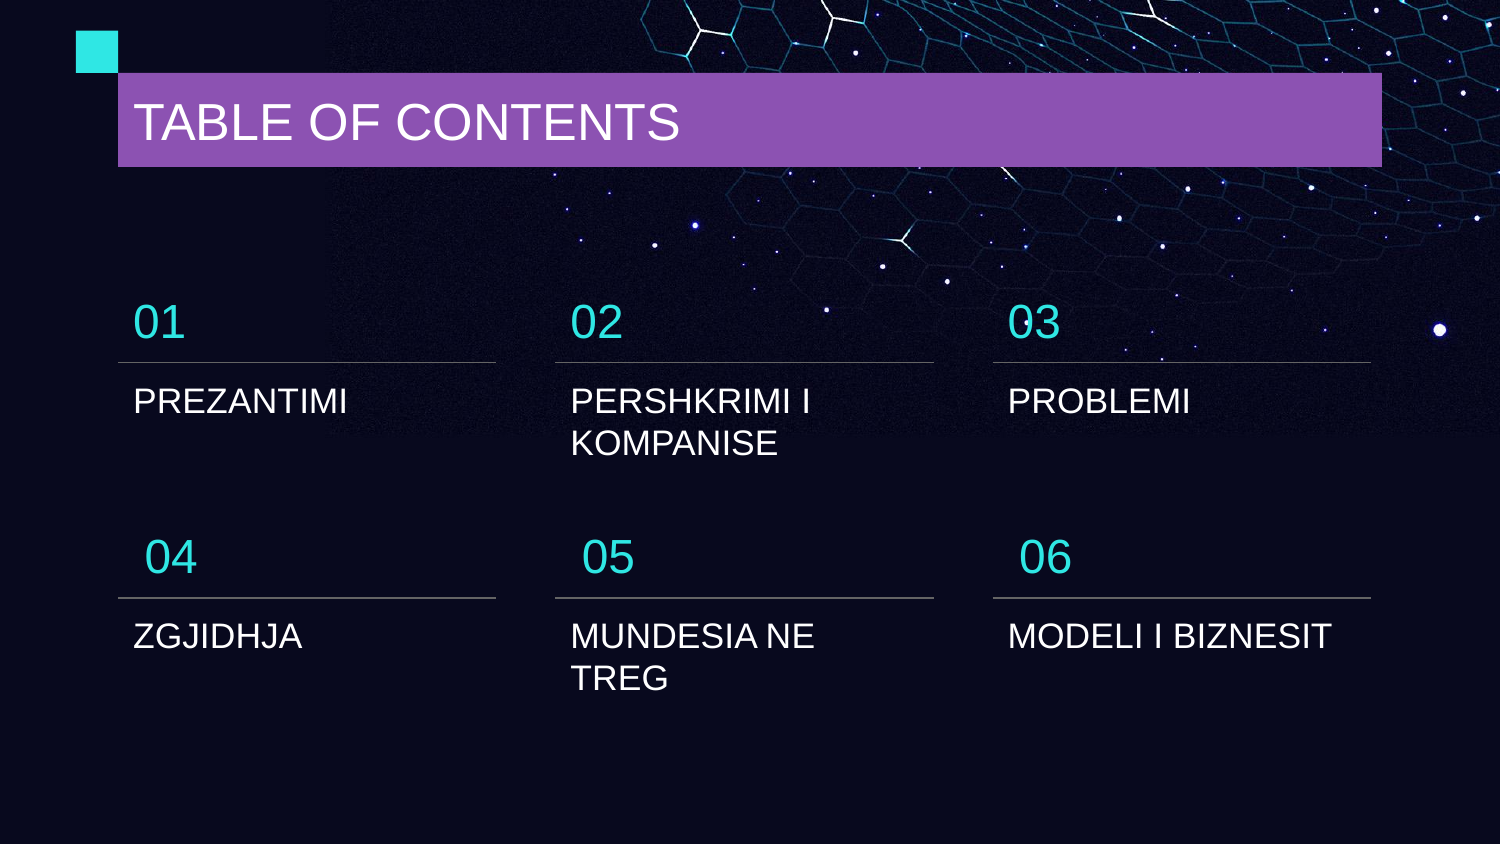

# TABLE OF CONTENTS
03
01
02
PREZANTIMI
PERSHKRIMI I KOMPANISE
PROBLEMI
04
05
06
ZGJIDHJA
MUNDESIA NE TREG
MODELI I BIZNESIT